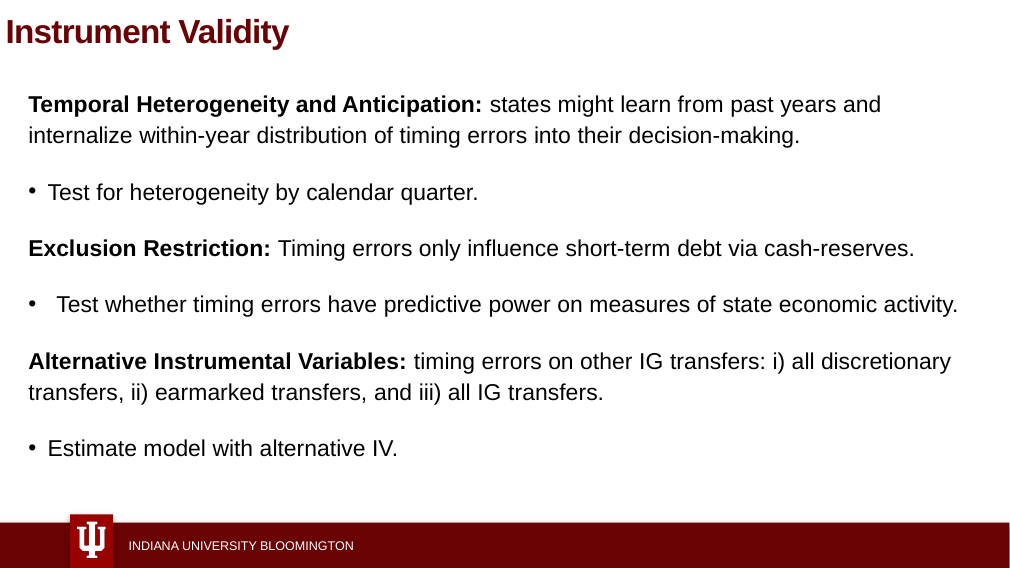

Instrument Validity
Temporal Heterogeneity and Anticipation: states might learn from past years and internalize within-year distribution of timing errors into their decision-making.
Test for heterogeneity by calendar quarter.
Exclusion Restriction: Timing errors only influence short-term debt via cash-reserves.
Test whether timing errors have predictive power on measures of state economic activity.
Alternative Instrumental Variables: timing errors on other IG transfers: i) all discretionary transfers, ii) earmarked transfers, and iii) all IG transfers.
Estimate model with alternative IV.